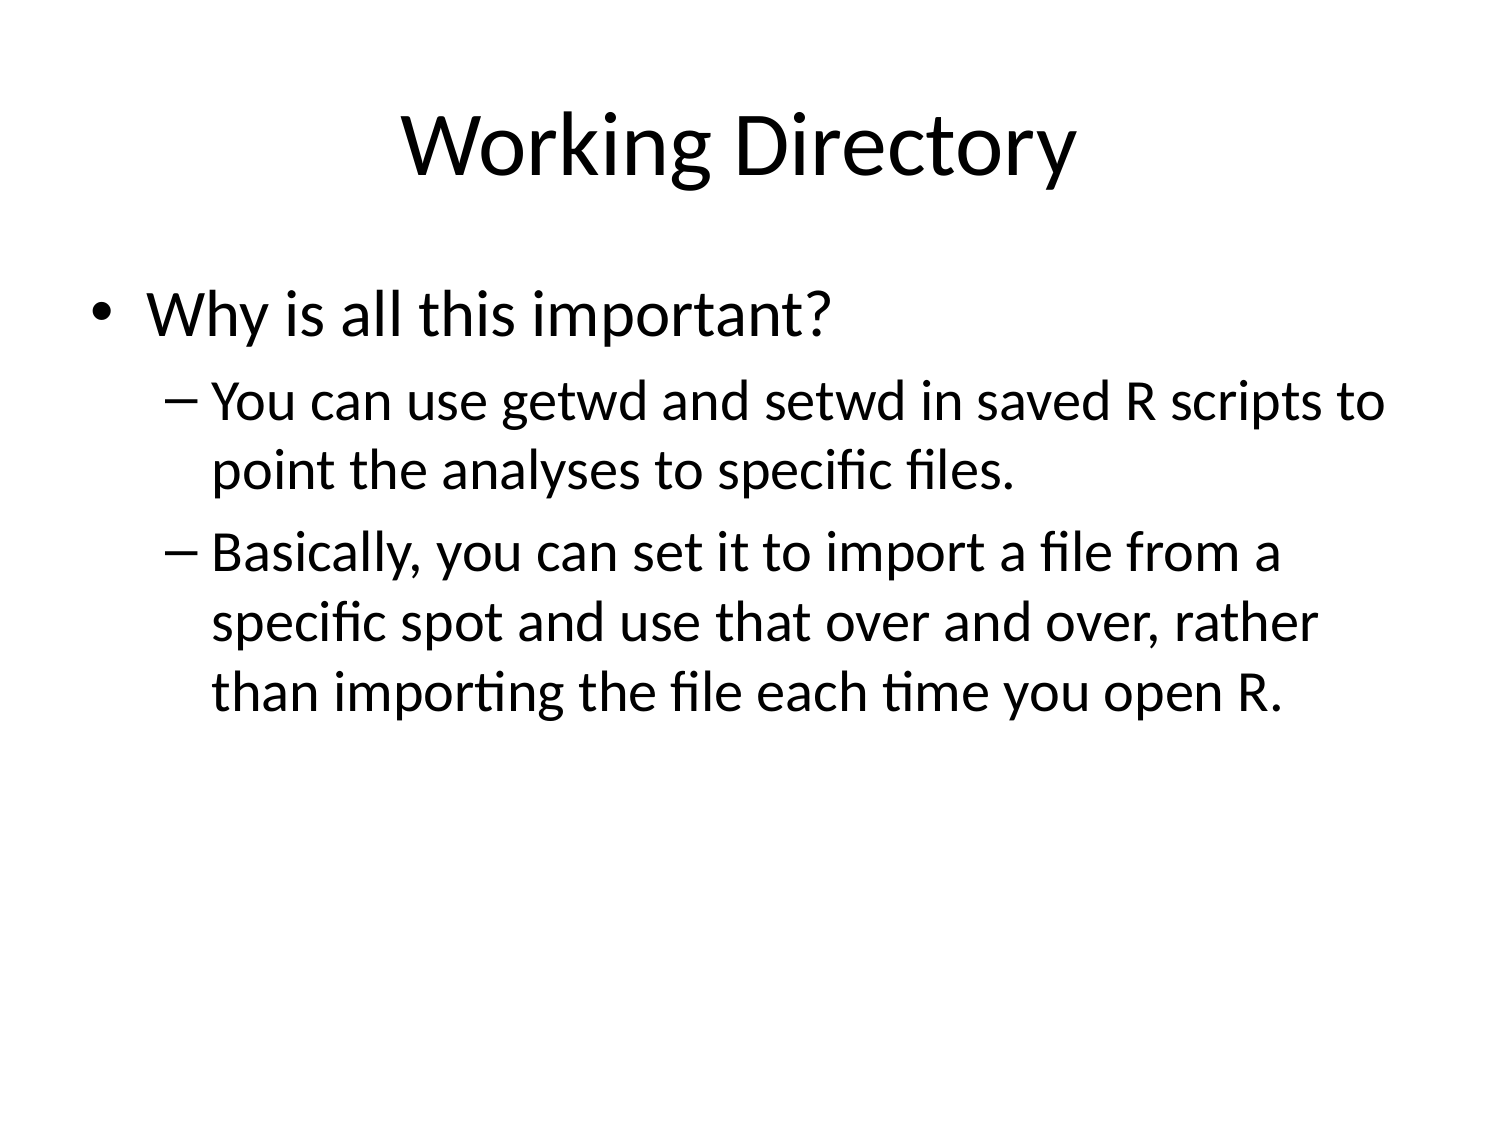

# Working Directory
Why is all this important?
You can use getwd and setwd in saved R scripts to point the analyses to specific files.
Basically, you can set it to import a file from a specific spot and use that over and over, rather than importing the file each time you open R.